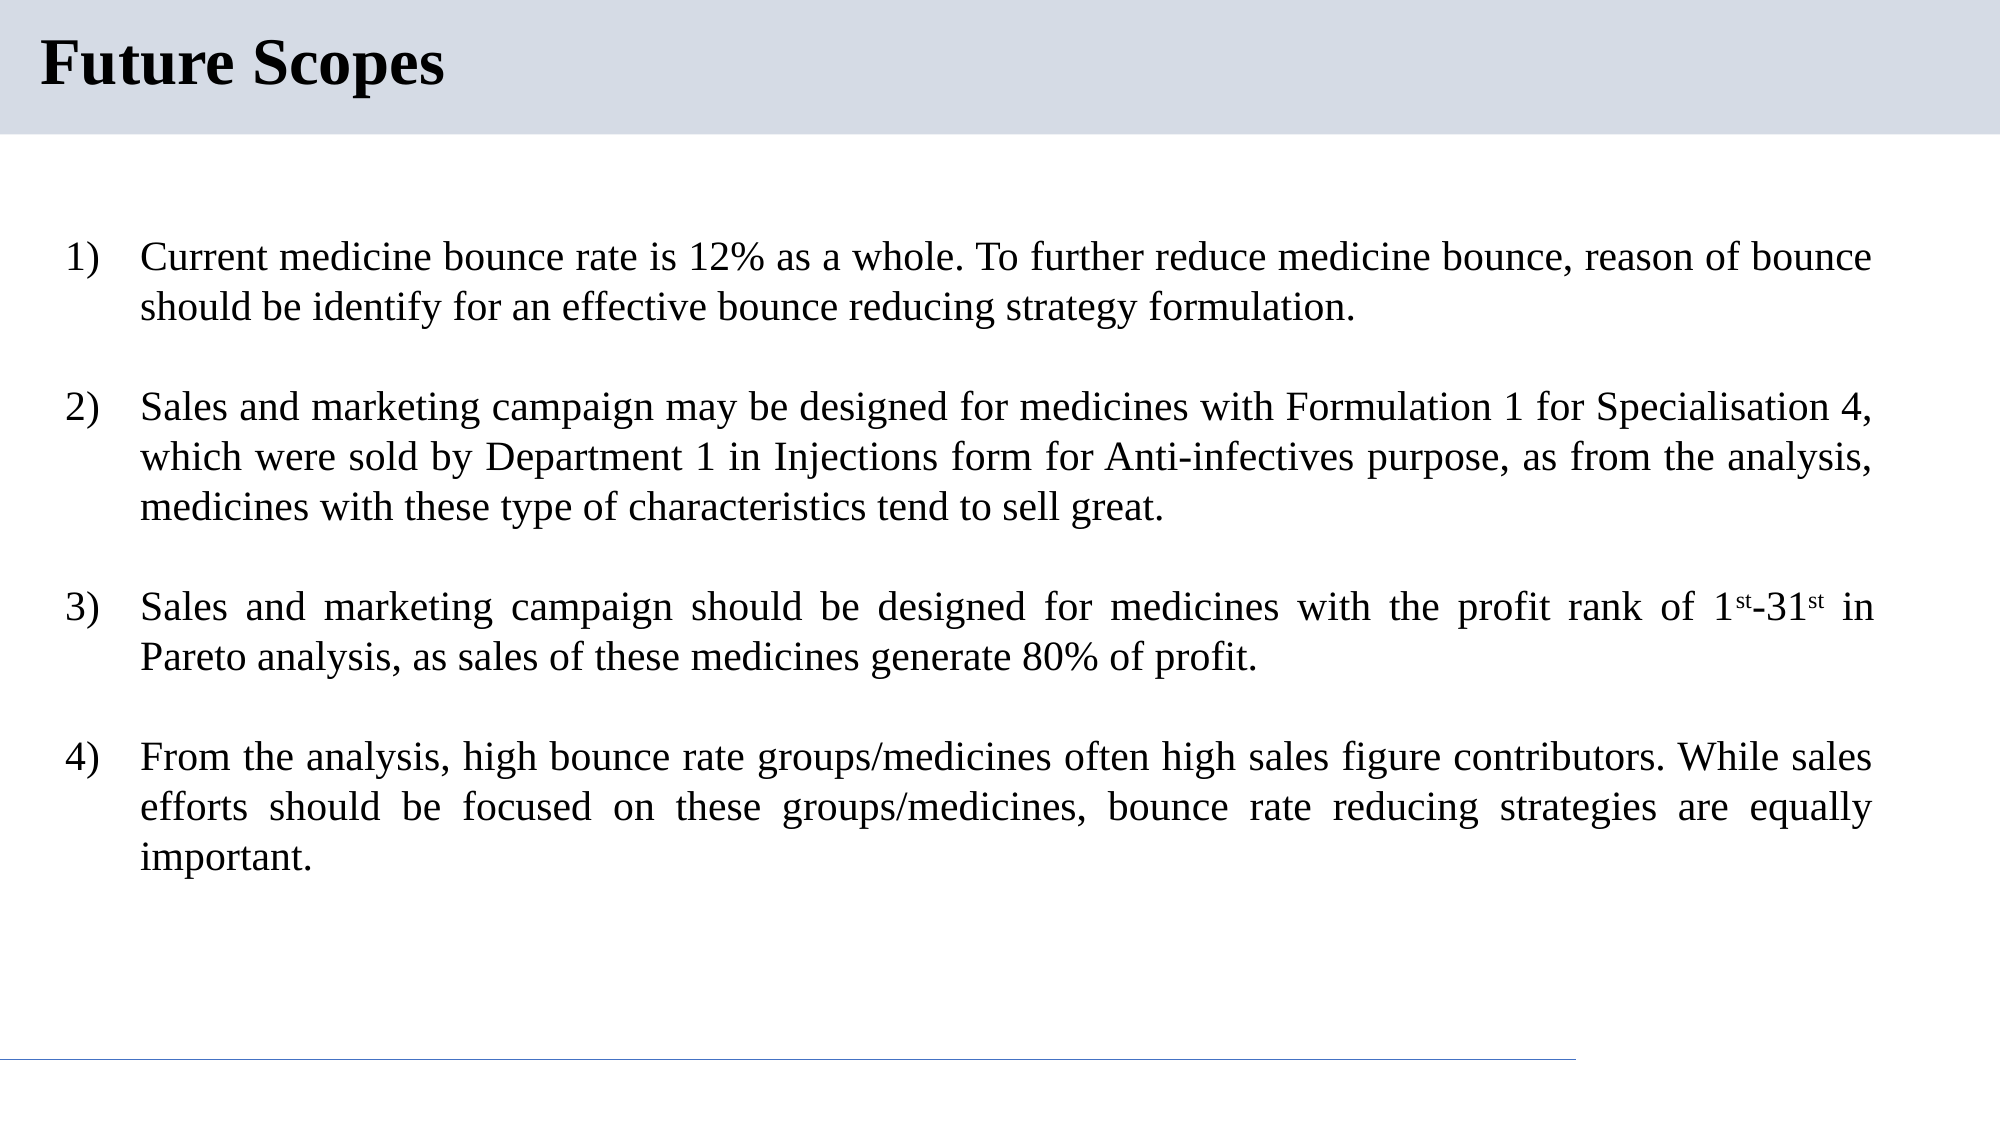

# Future Scopes
Current medicine bounce rate is 12% as a whole. To further reduce medicine bounce, reason of bounce should be identify for an effective bounce reducing strategy formulation.

Sales and marketing campaign may be designed for medicines with Formulation 1 for Specialisation 4, which were sold by Department 1 in Injections form for Anti-infectives purpose, as from the analysis, medicines with these type of characteristics tend to sell great.

Sales and marketing campaign should be designed for medicines with the profit rank of 1st-31st in Pareto analysis, as sales of these medicines generate 80% of profit.

From the analysis, high bounce rate groups/medicines often high sales figure contributors. While sales efforts should be focused on these groups/medicines, bounce rate reducing strategies are equally important.